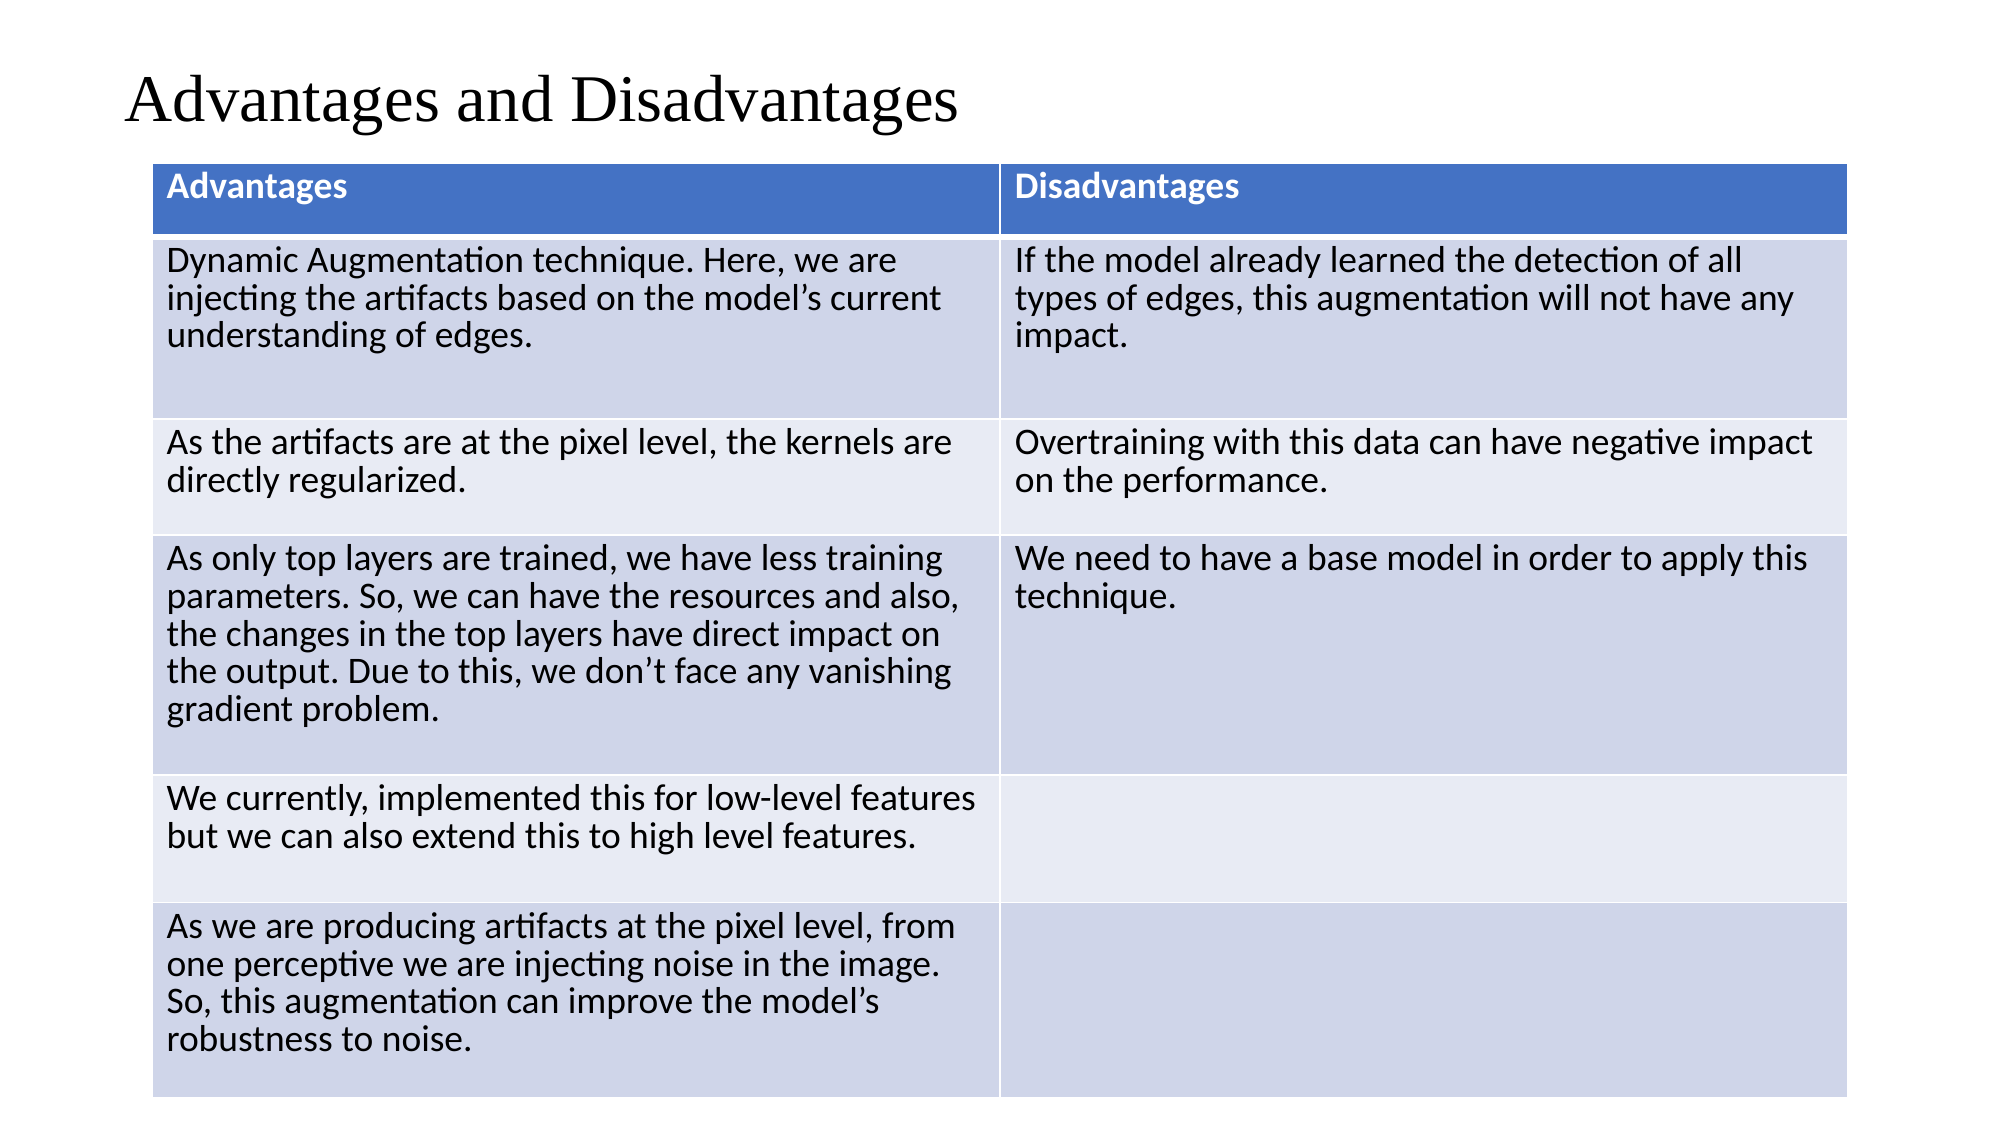

Advantages and Disadvantages
| Advantages | Disadvantages |
| --- | --- |
| Dynamic Augmentation technique. Here, we are injecting the artifacts based on the model’s current understanding of edges. | If the model already learned the detection of all types of edges, this augmentation will not have any impact. |
| As the artifacts are at the pixel level, the kernels are directly regularized. | Overtraining with this data can have negative impact on the performance. |
| As only top layers are trained, we have less training parameters. So, we can have the resources and also, the changes in the top layers have direct impact on the output. Due to this, we don’t face any vanishing gradient problem. | We need to have a base model in order to apply this technique. |
| We currently, implemented this for low-level features but we can also extend this to high level features. |  |
| As we are producing artifacts at the pixel level, from one perceptive we are injecting noise in the image. So, this augmentation can improve the model’s robustness to noise. |  |